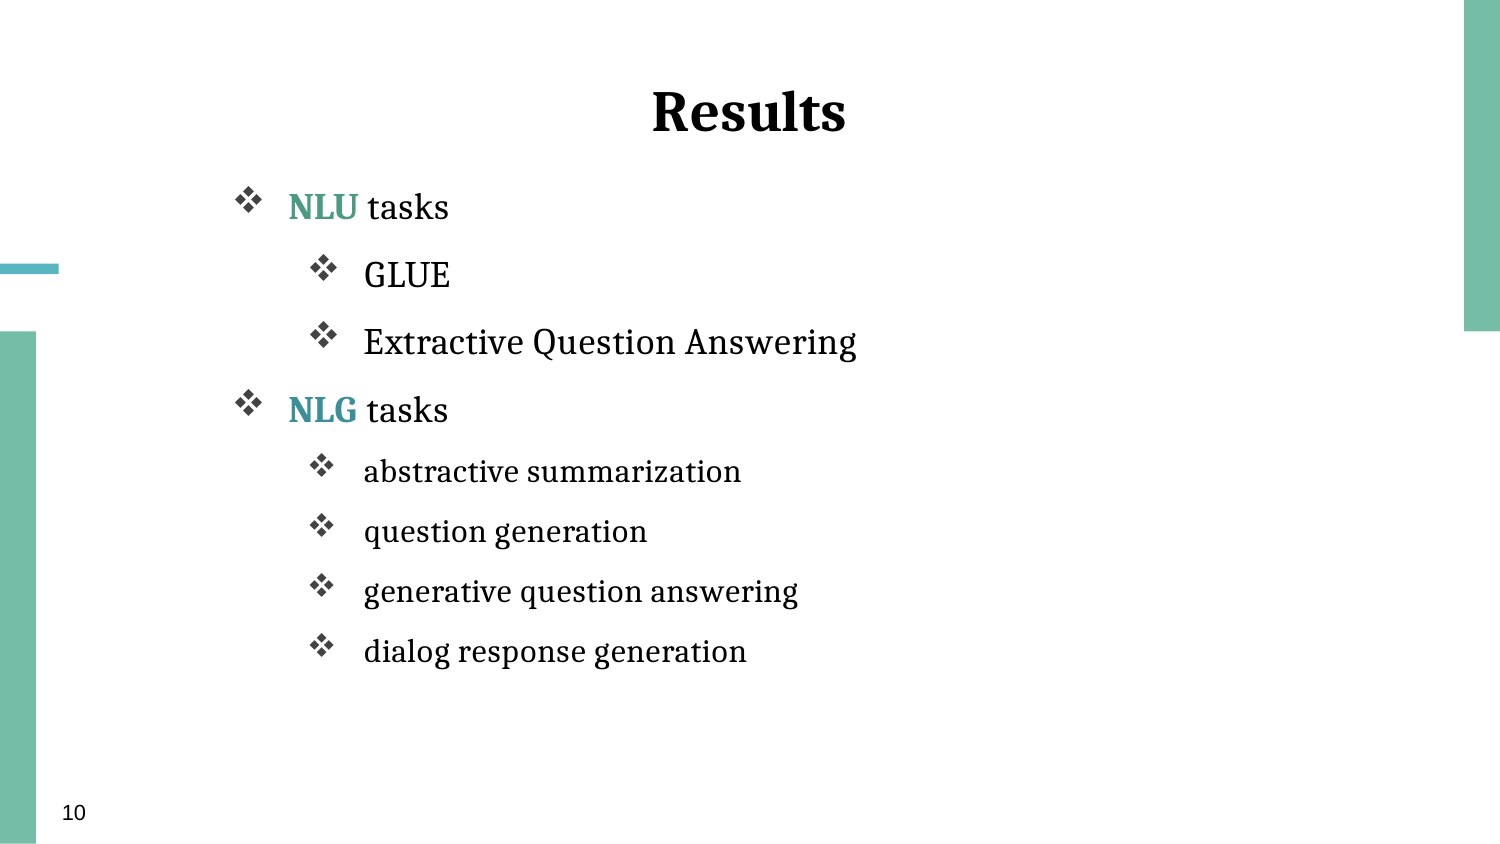

# Results
NLU tasks
GLUE
Extractive Question Answering
NLG tasks
abstractive summarization
question generation
generative question answering
dialog response generation